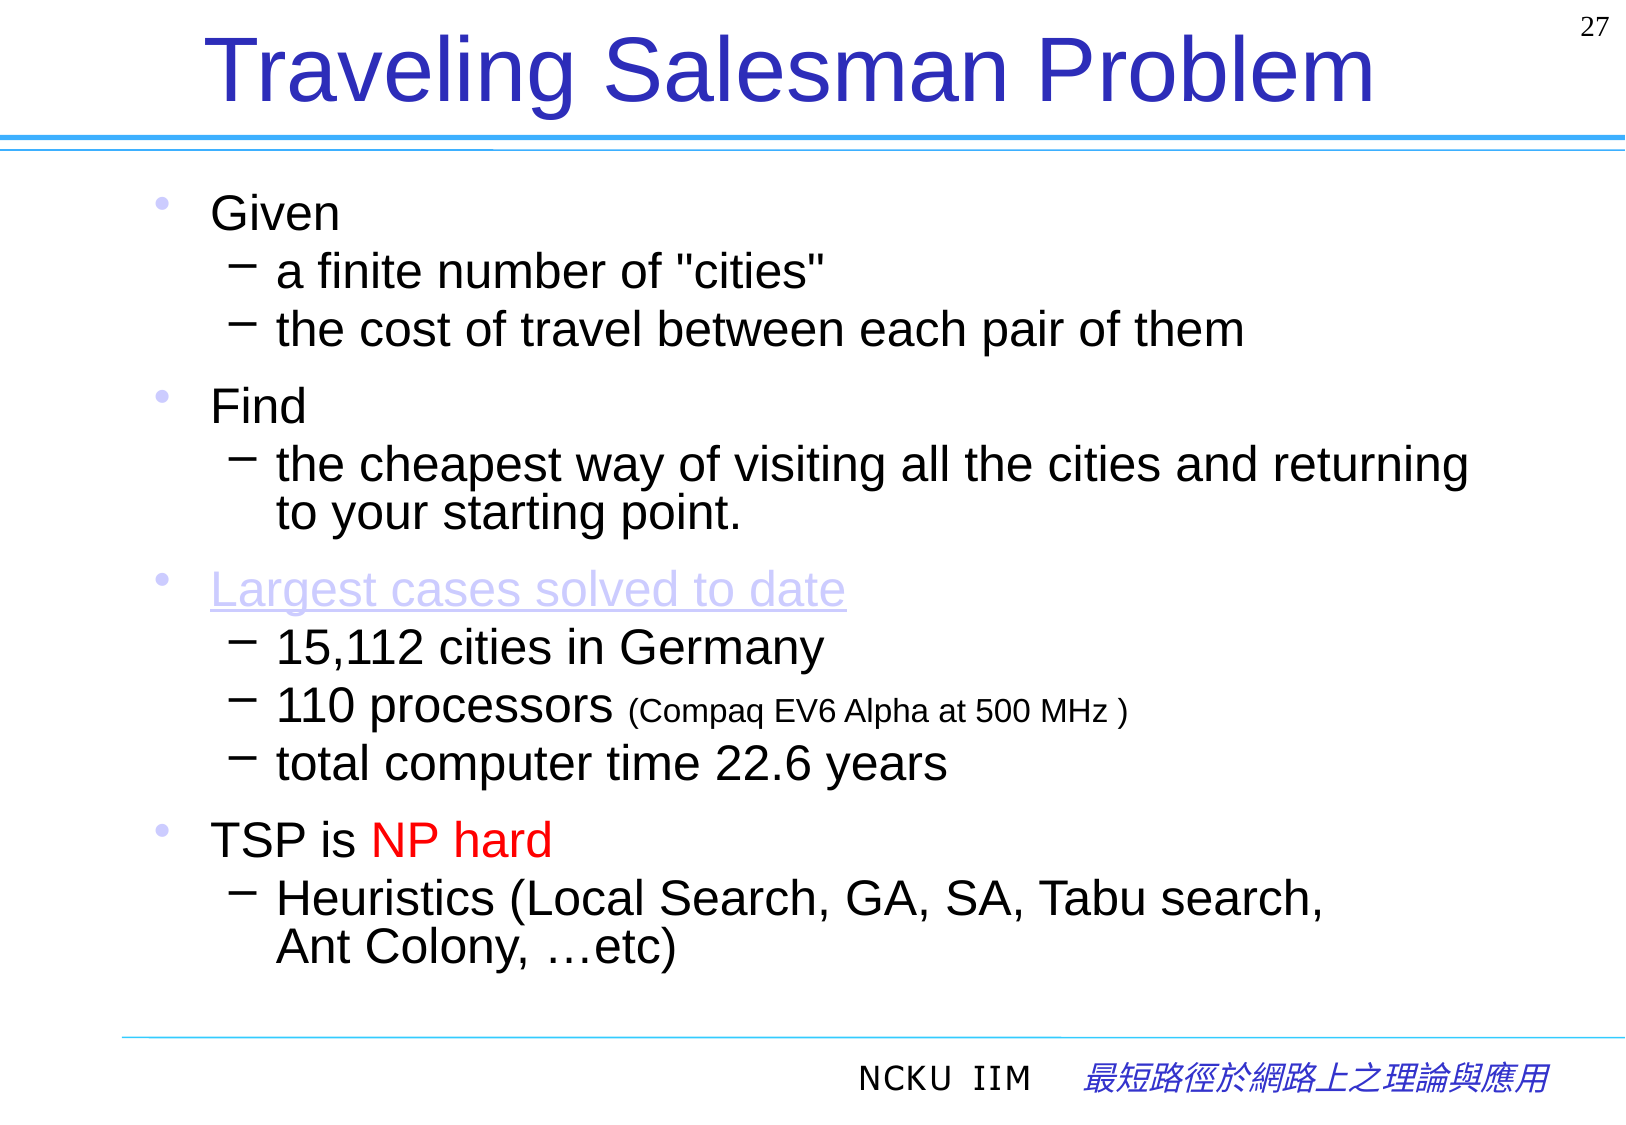

27
# Traveling Salesman Problem
Given
a finite number of "cities"
the cost of travel between each pair of them

Find
the cheapest way of visiting all the cities and returning to your starting point.

Largest cases solved to date
15,112 cities in Germany
110 processors (Compaq EV6 Alpha at 500 MHz )
total computer time 22.6 years

TSP is NP hard
Heuristics (Local Search, GA, SA, Tabu search,
Ant Colony, …etc)